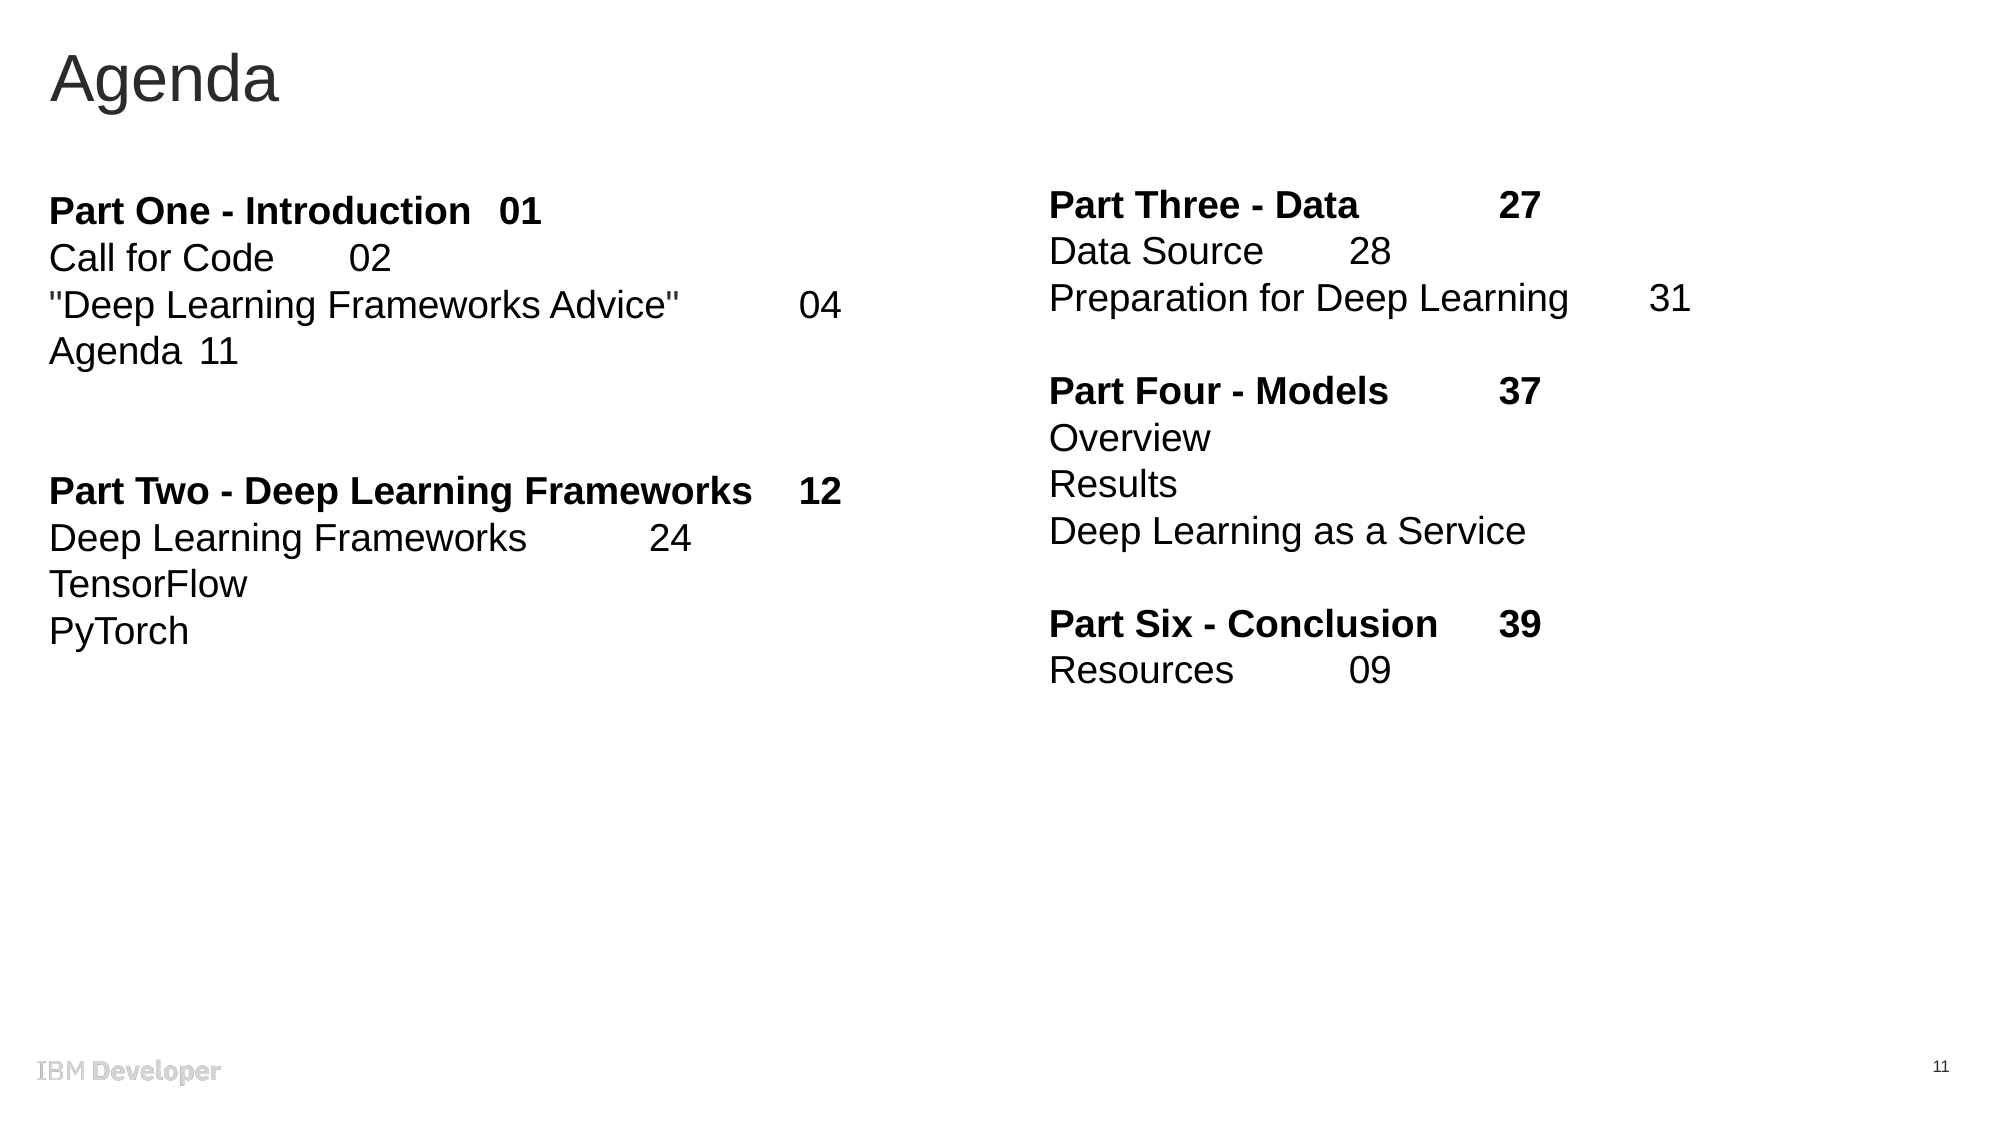

# Agenda
Part Three - Data	27
Data Source	28
Preparation for Deep Learning	31

Part Four - Models	37
Overview
Results
Deep Learning as a Service

Part Six - Conclusion	39
Resources	09

Part One - Introduction	01
Call for Code	02
"Deep Learning Frameworks Advice"	04
Agenda	11

Part Two - Deep Learning Frameworks	12
Deep Learning Frameworks	24
TensorFlow
PyTorch

11